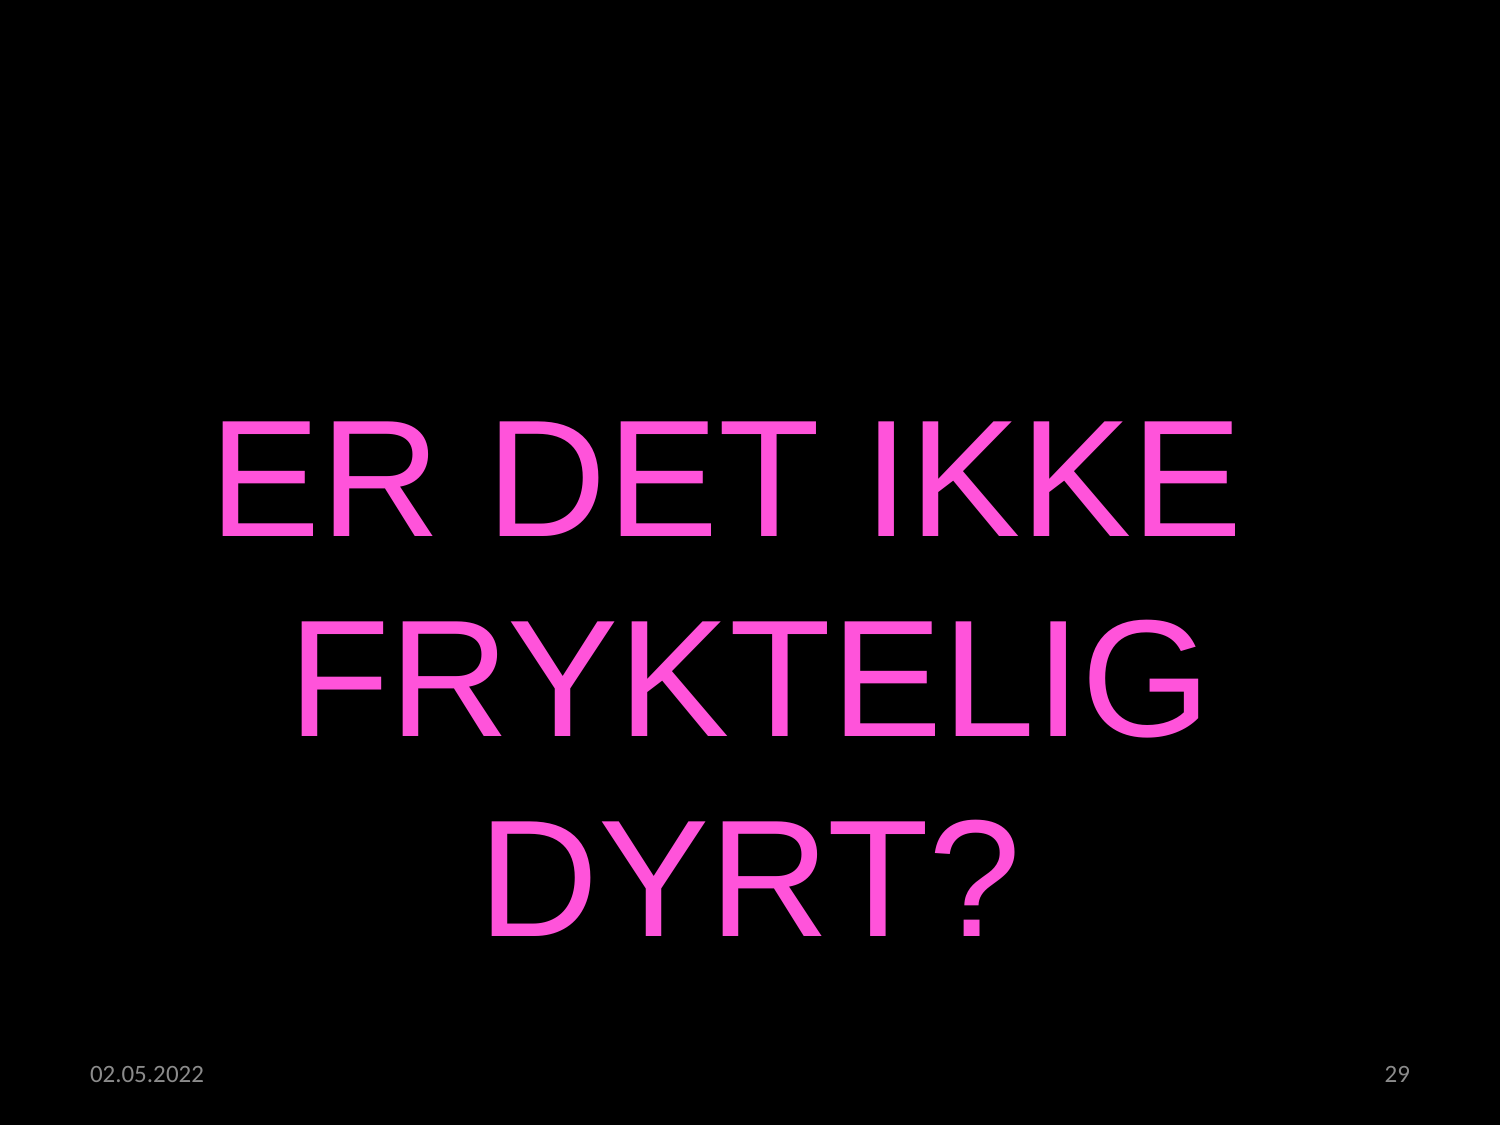

ER DET IKKE
FRYKTELIG DYRT?
02.05.2022
29